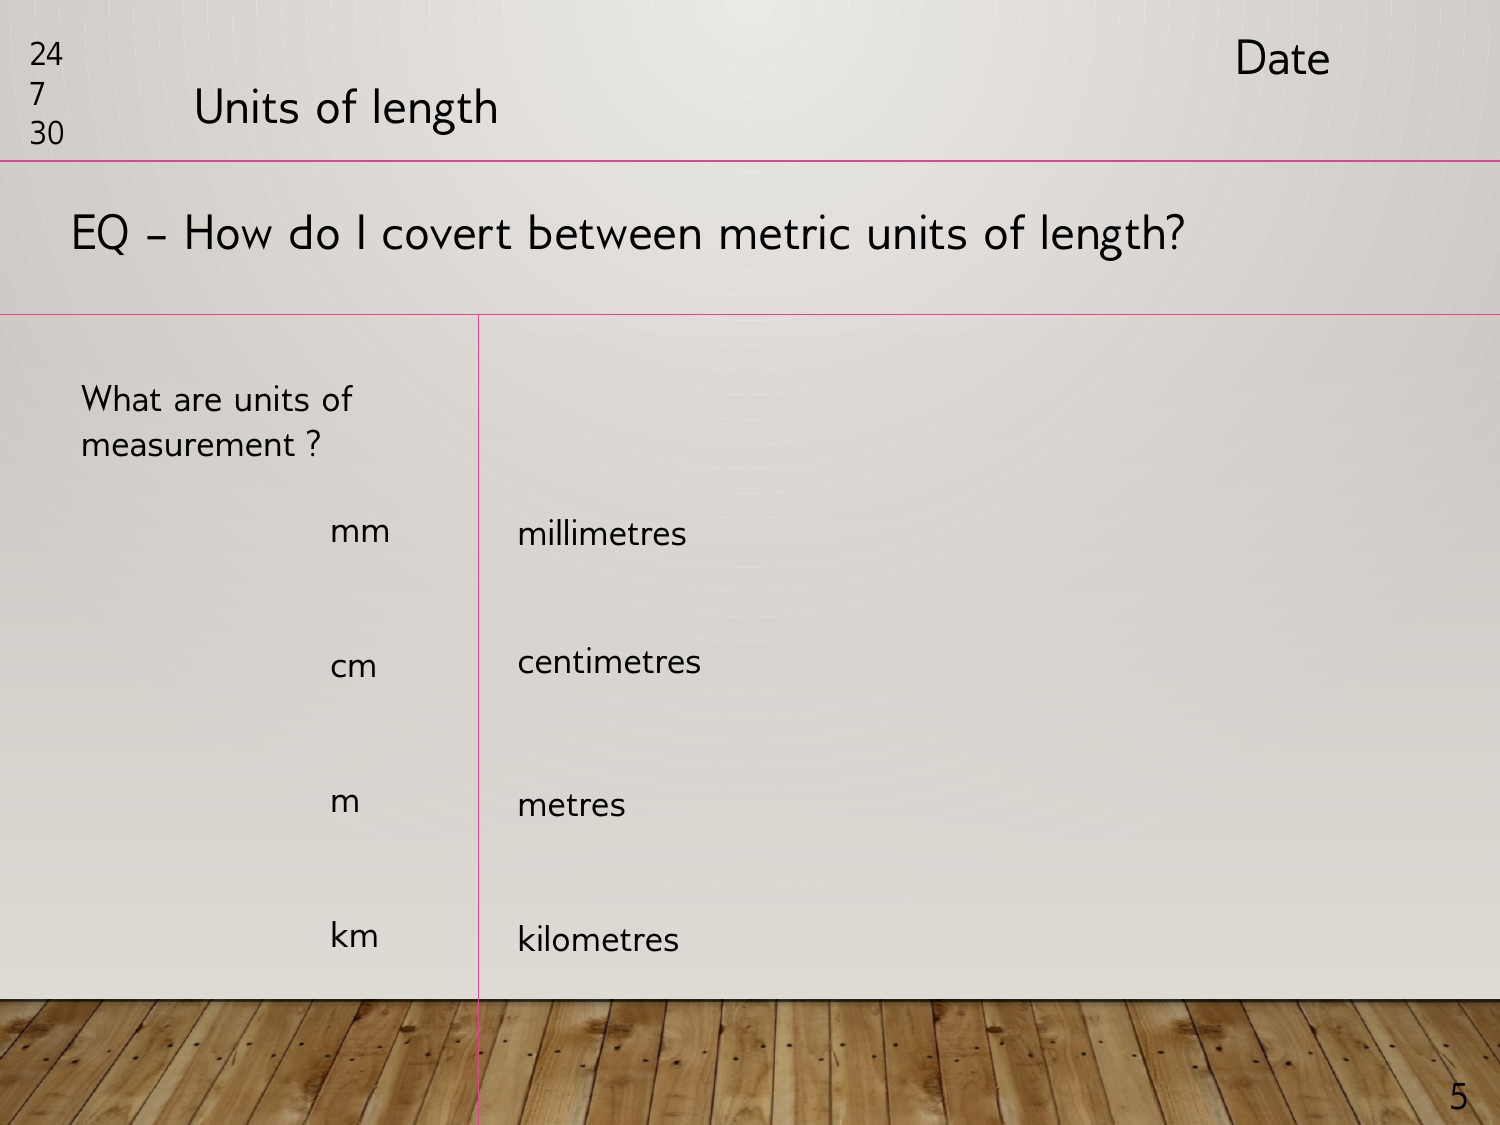

Date
24
7
30
Units of length
EQ – How do I covert between metric units of length?
What are units of measurement ?
mm

cm

m

km
millimetres

centimetres
metres
kilometres
5